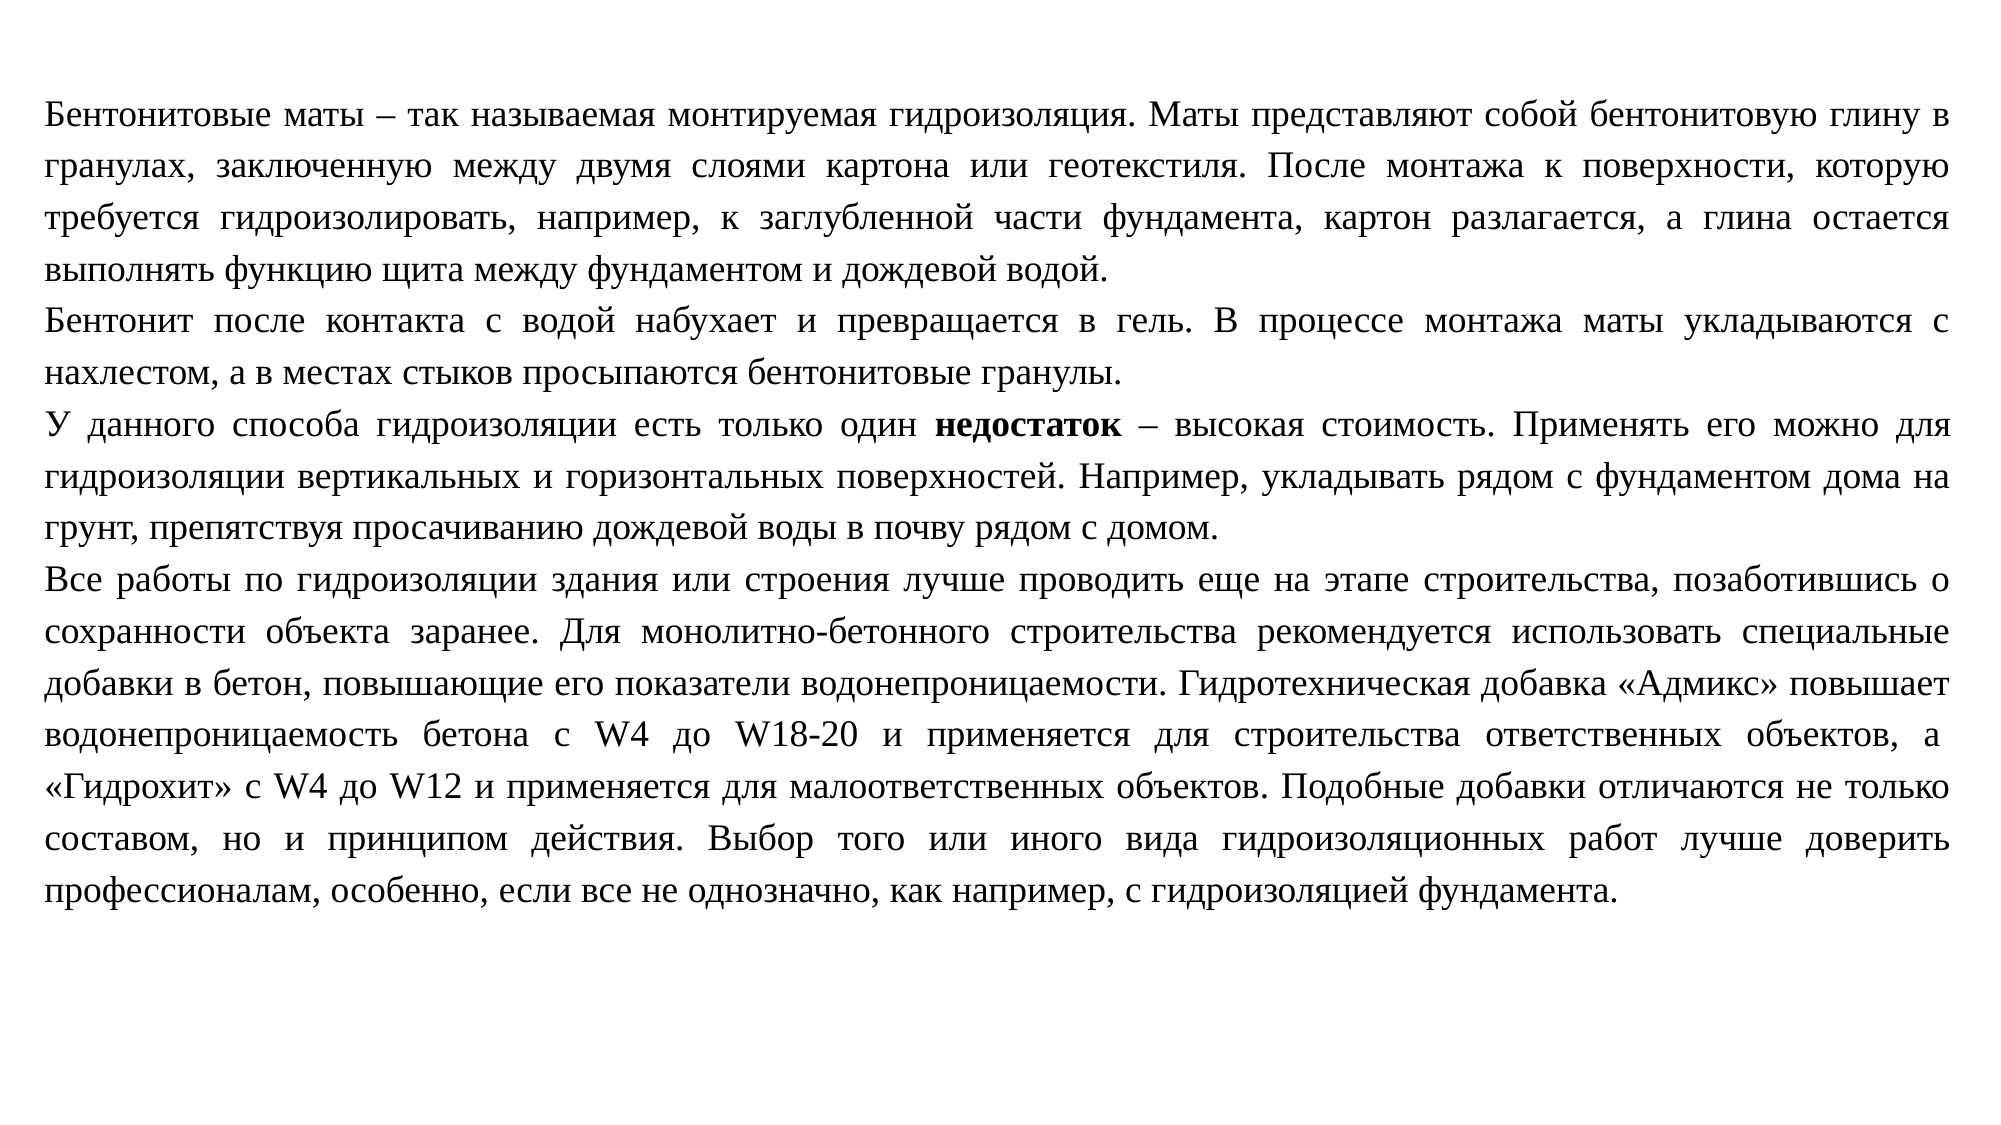

Бентонитовые маты – так называемая монтируемая гидроизоляция. Маты представляют собой бентонитовую глину в гранулах, заключенную между двумя слоями картона или геотекстиля. После монтажа к поверхности, которую требуется гидроизолировать, например, к заглубленной части фундамента, картон разлагается, а глина остается выполнять функцию щита между фундаментом и дождевой водой.
Бентонит после контакта с водой набухает и превращается в гель. В процессе монтажа маты укладываются с нахлестом, а в местах стыков просыпаются бентонитовые гранулы.
У данного способа гидроизоляции есть только один недостаток – высокая стоимость. Применять его можно для гидроизоляции вертикальных и горизонтальных поверхностей. Например, укладывать рядом с фундаментом дома на грунт, препятствуя просачиванию дождевой воды в почву рядом с домом.
Все работы по гидроизоляции здания или строения лучше проводить еще на этапе строительства, позаботившись о сохранности объекта заранее. Для монолитно-бетонного строительства рекомендуется использовать специальные добавки в бетон, повышающие его показатели водонепроницаемости. Гидротехническая добавка «Адмикс» повышает водонепроницаемость бетона с W4 до W18-20 и применяется для строительства ответственных объектов, а  «Гидрохит» с W4 до W12 и применяется для малоответственных объектов. Подобные добавки отличаются не только составом, но и принципом действия. Выбор того или иного вида гидроизоляционных работ лучше доверить профессионалам, особенно, если все не однозначно, как например, с гидроизоляцией фундамента.